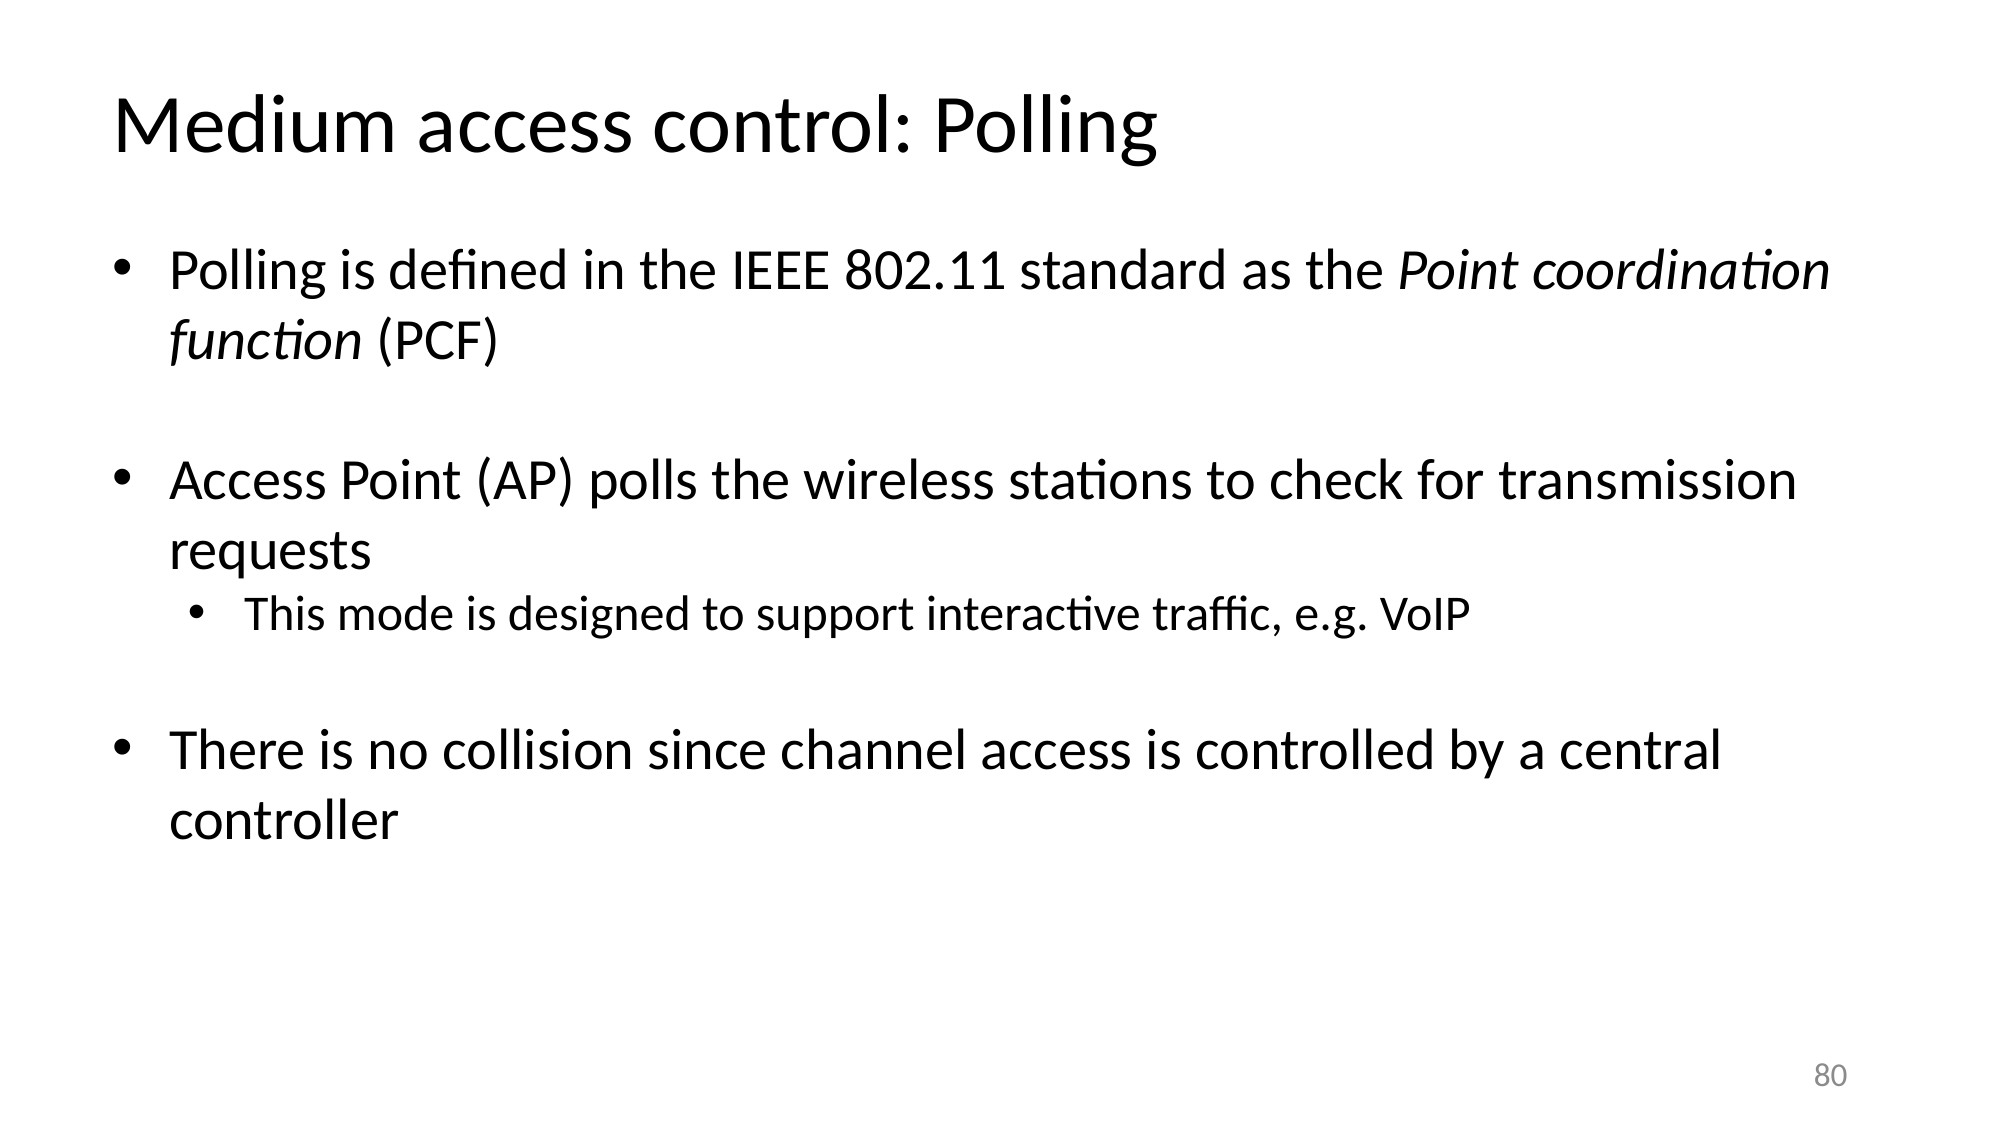

Medium access control: Polling
Polling is defined in the IEEE 802.11 standard as the Point coordination function (PCF)

Access Point (AP) polls the wireless stations to check for transmission requests
This mode is designed to support interactive traffic, e.g. VoIP

There is no collision since channel access is controlled by a central controller
80